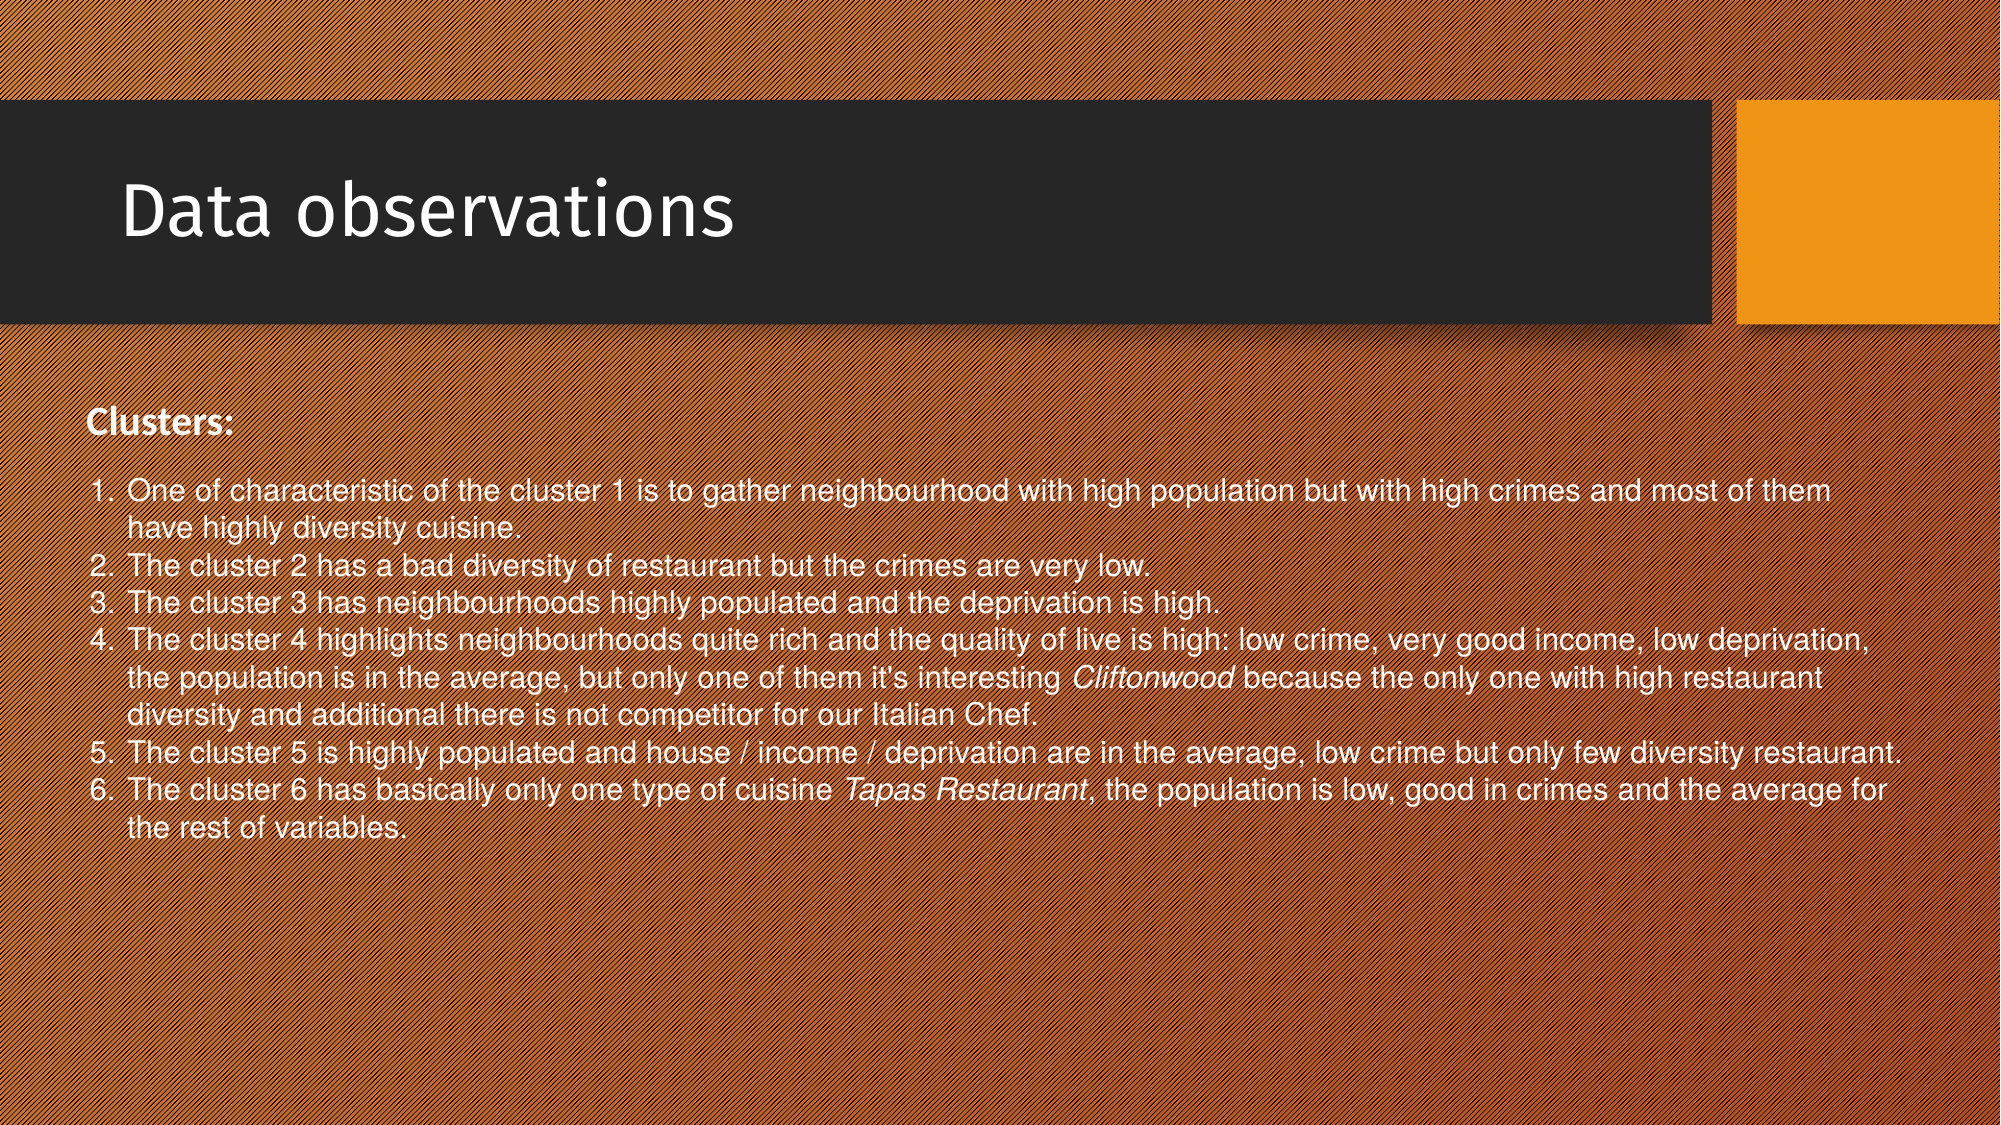

# Data observations
Clusters:
One of characteristic of the cluster 1 is to gather neighbourhood with high population but with high crimes and most of them have highly diversity cuisine.
The cluster 2 has a bad diversity of restaurant but the crimes are very low.
The cluster 3 has neighbourhoods highly populated and the deprivation is high.
The cluster 4 highlights neighbourhoods quite rich and the quality of live is high: low crime, very good income, low deprivation, the population is in the average, but only one of them it's interesting Cliftonwood because the only one with high restaurant diversity and additional there is not competitor for our Italian Chef.
The cluster 5 is highly populated and house / income / deprivation are in the average, low crime but only few diversity restaurant.
The cluster 6 has basically only one type of cuisine Tapas Restaurant, the population is low, good in crimes and the average for the rest of variables.